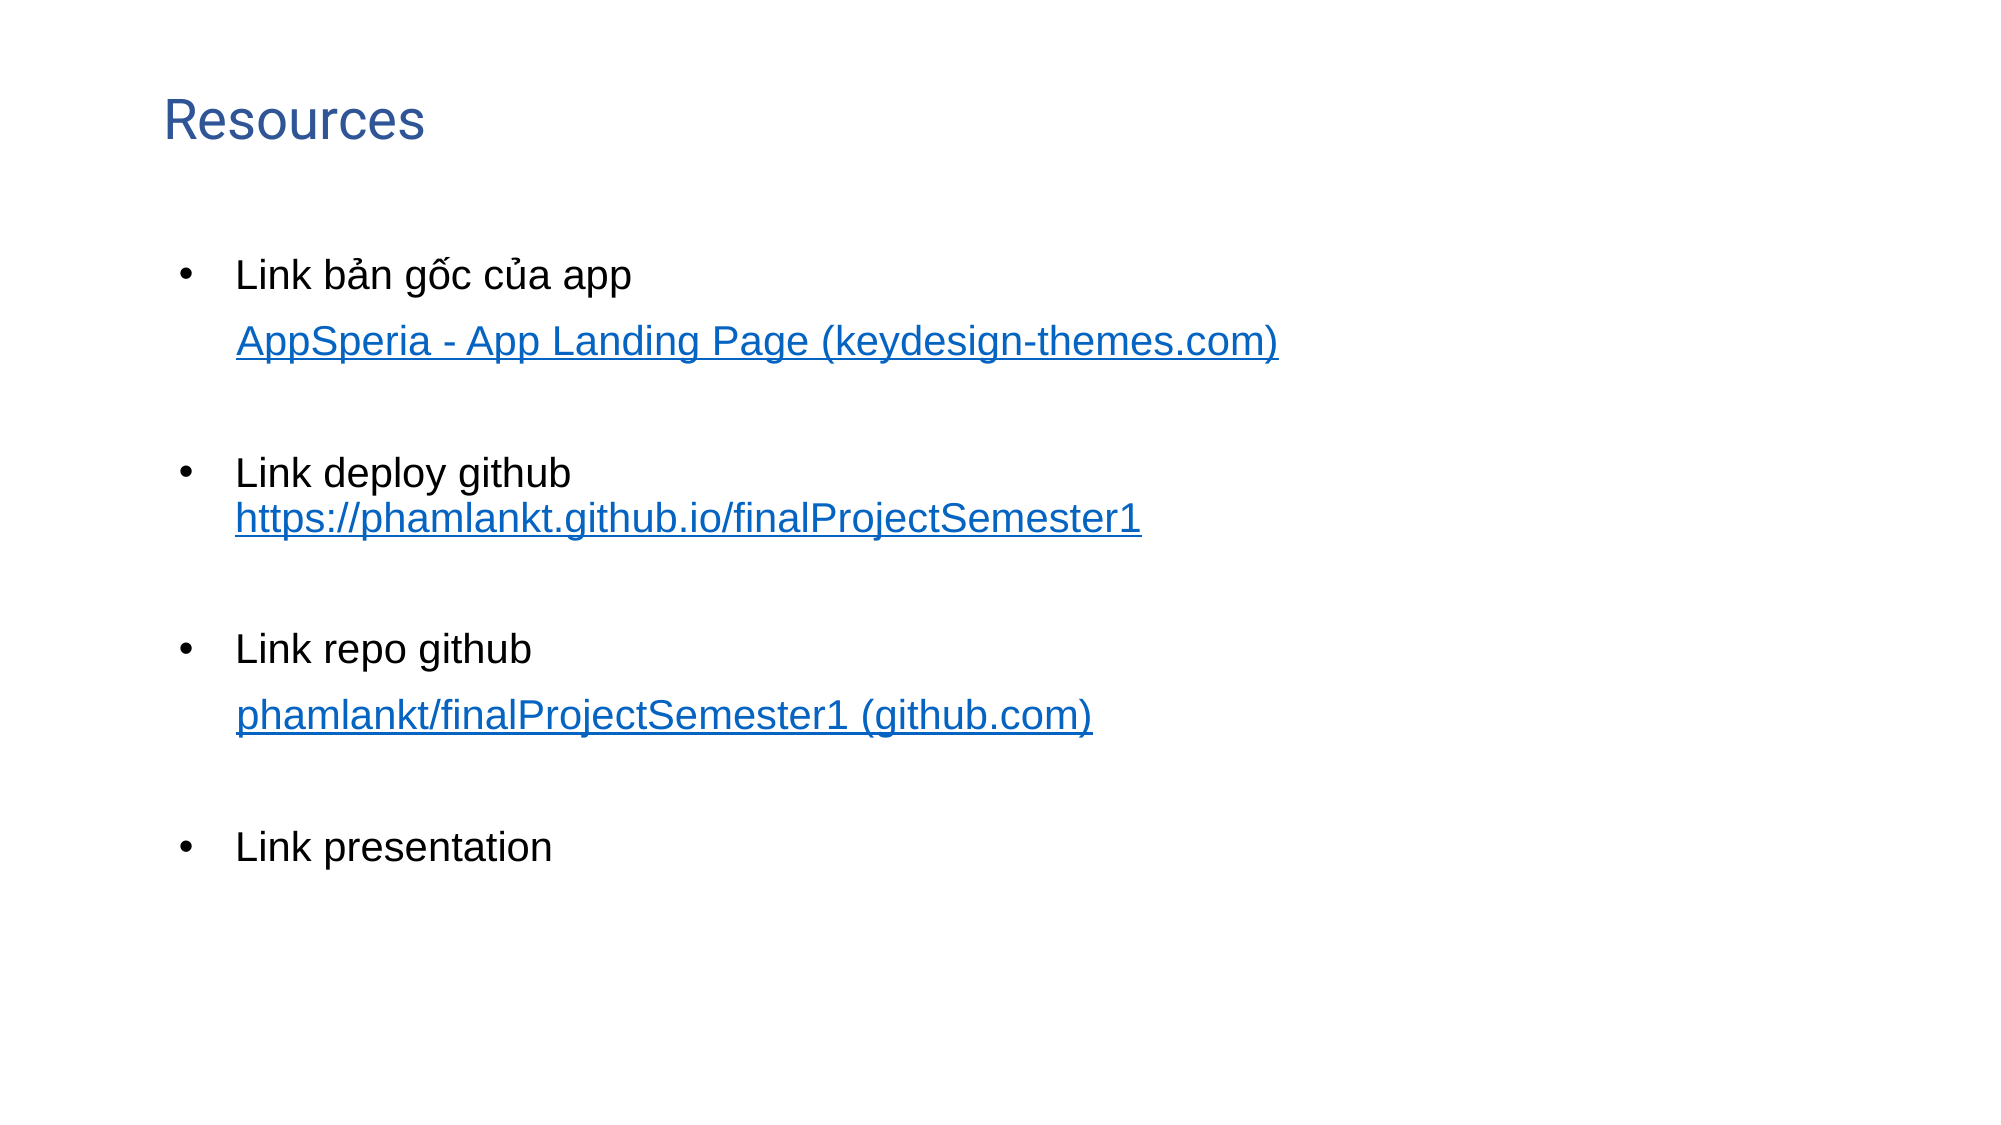

Resources
Link bản gốc của app
     AppSperia - App Landing Page (keydesign-themes.com)

Link deploy github
https://phamlankt.github.io/finalProjectSemester1

Link repo github
     phamlankt/finalProjectSemester1 (github.com)

Link presentation